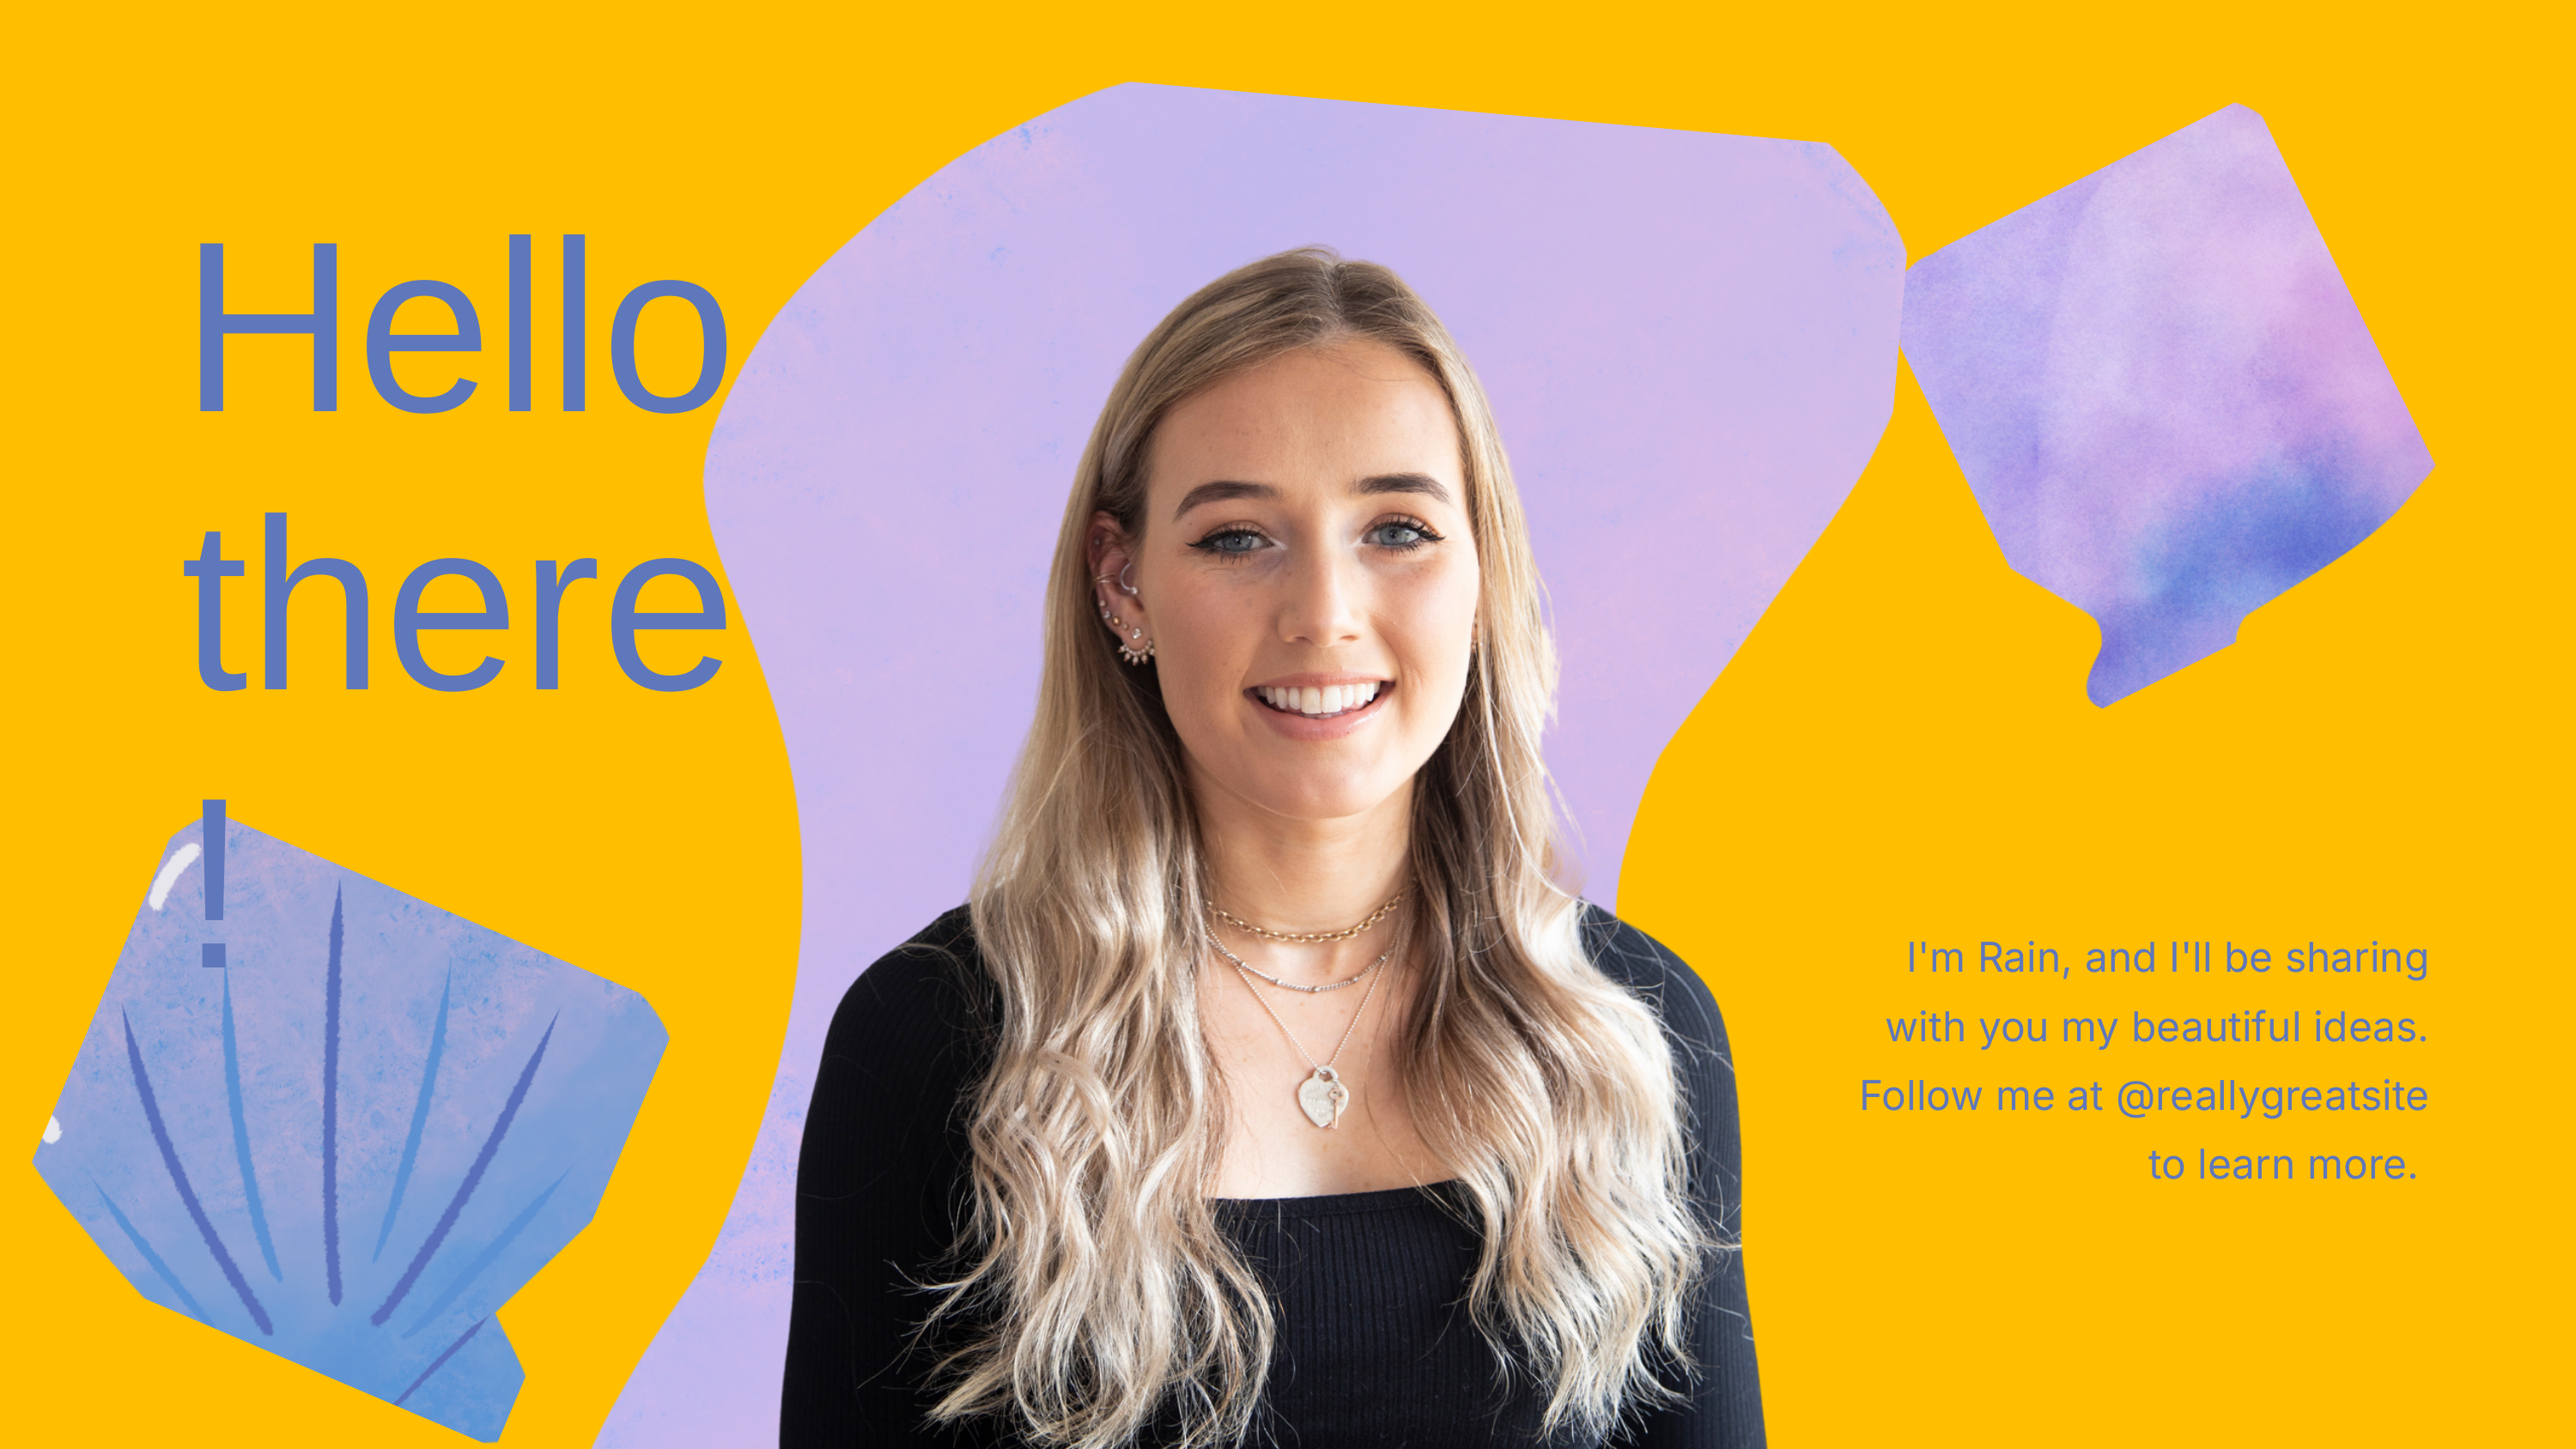

Hello
there!

I'm Rain, and I'll be sharing
with you my beautiful ideas.
Follow me at @reallygreatsite
to learn more.